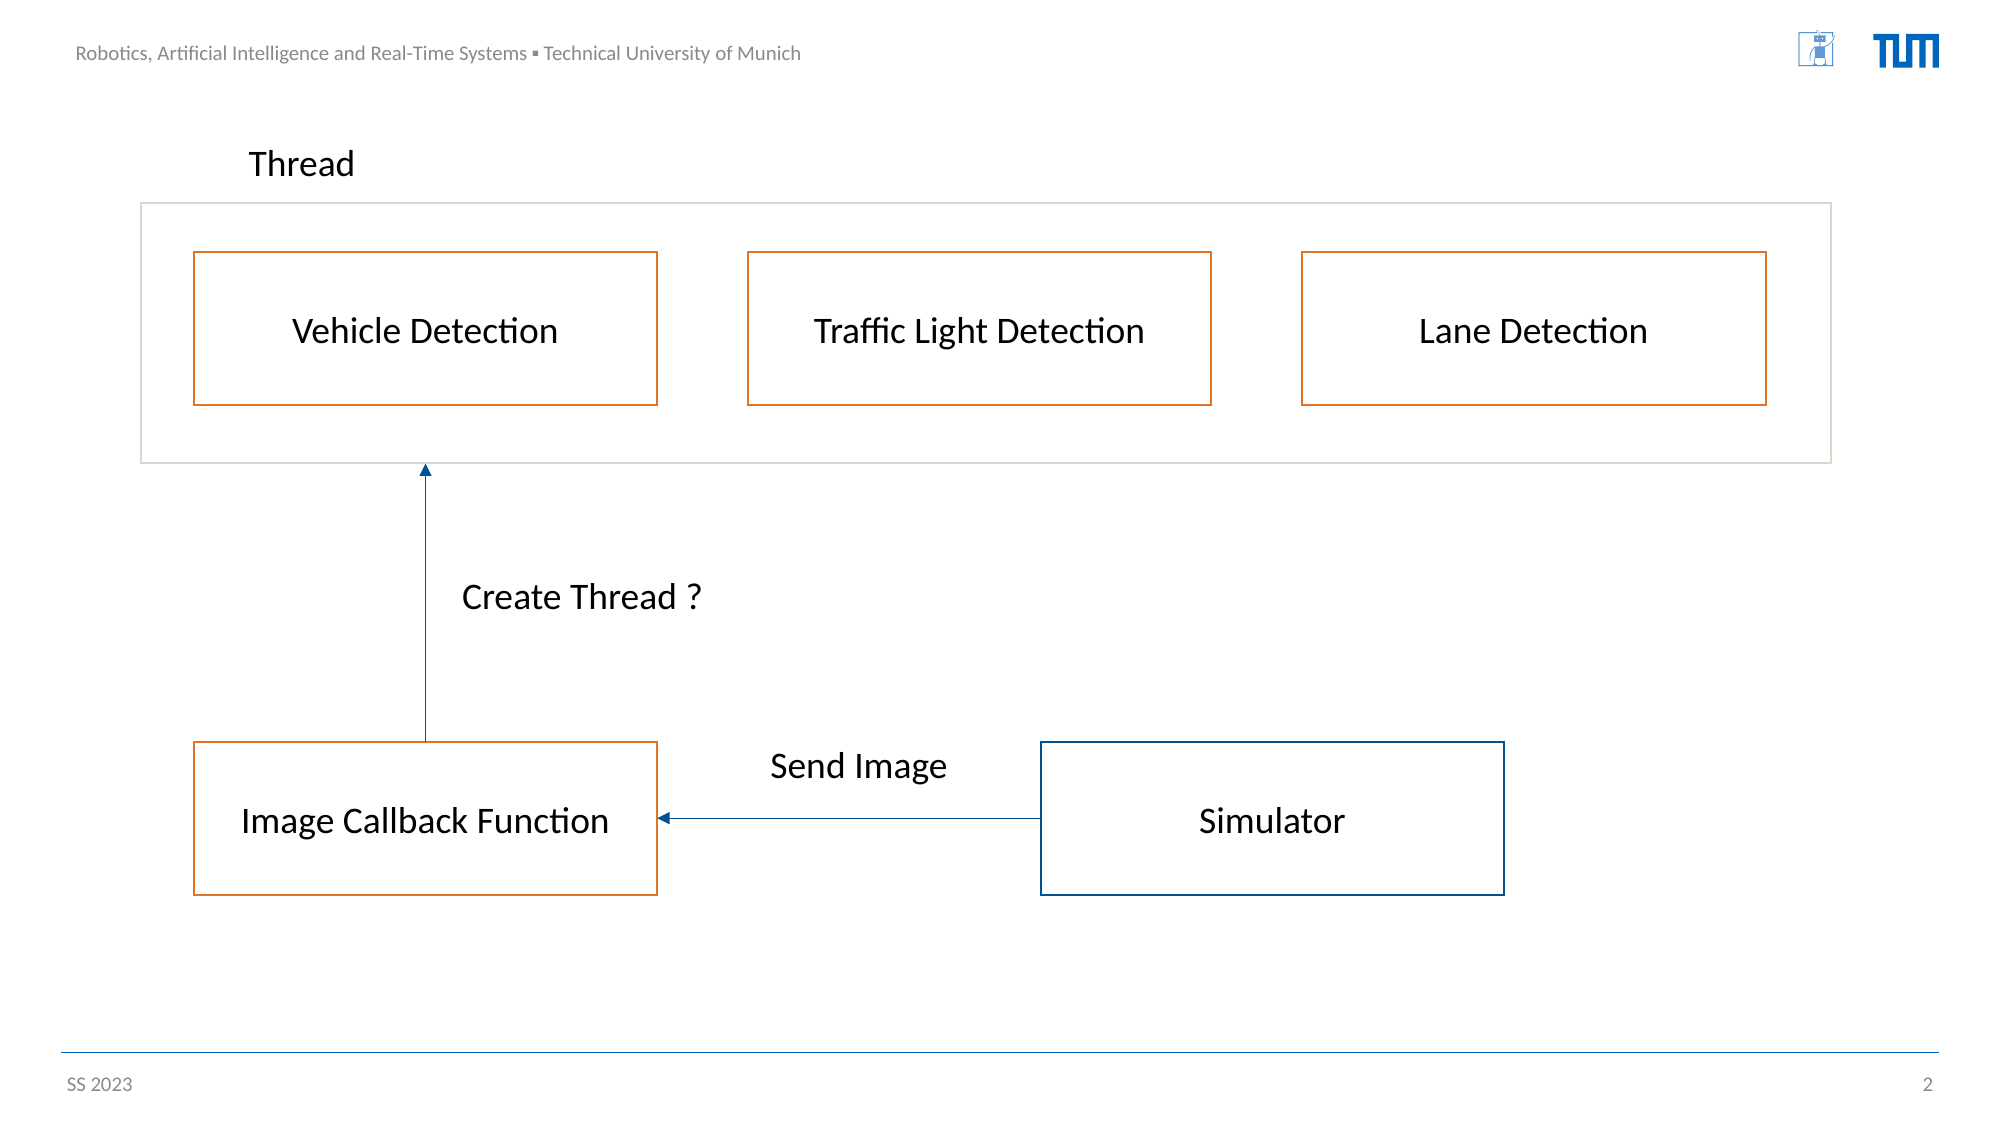

Thread

Vehicle Detection
Traffic Light Detection
Lane Detection
Create Thread ?
Send Image
Image Callback Function
Simulator
SS 2023
2